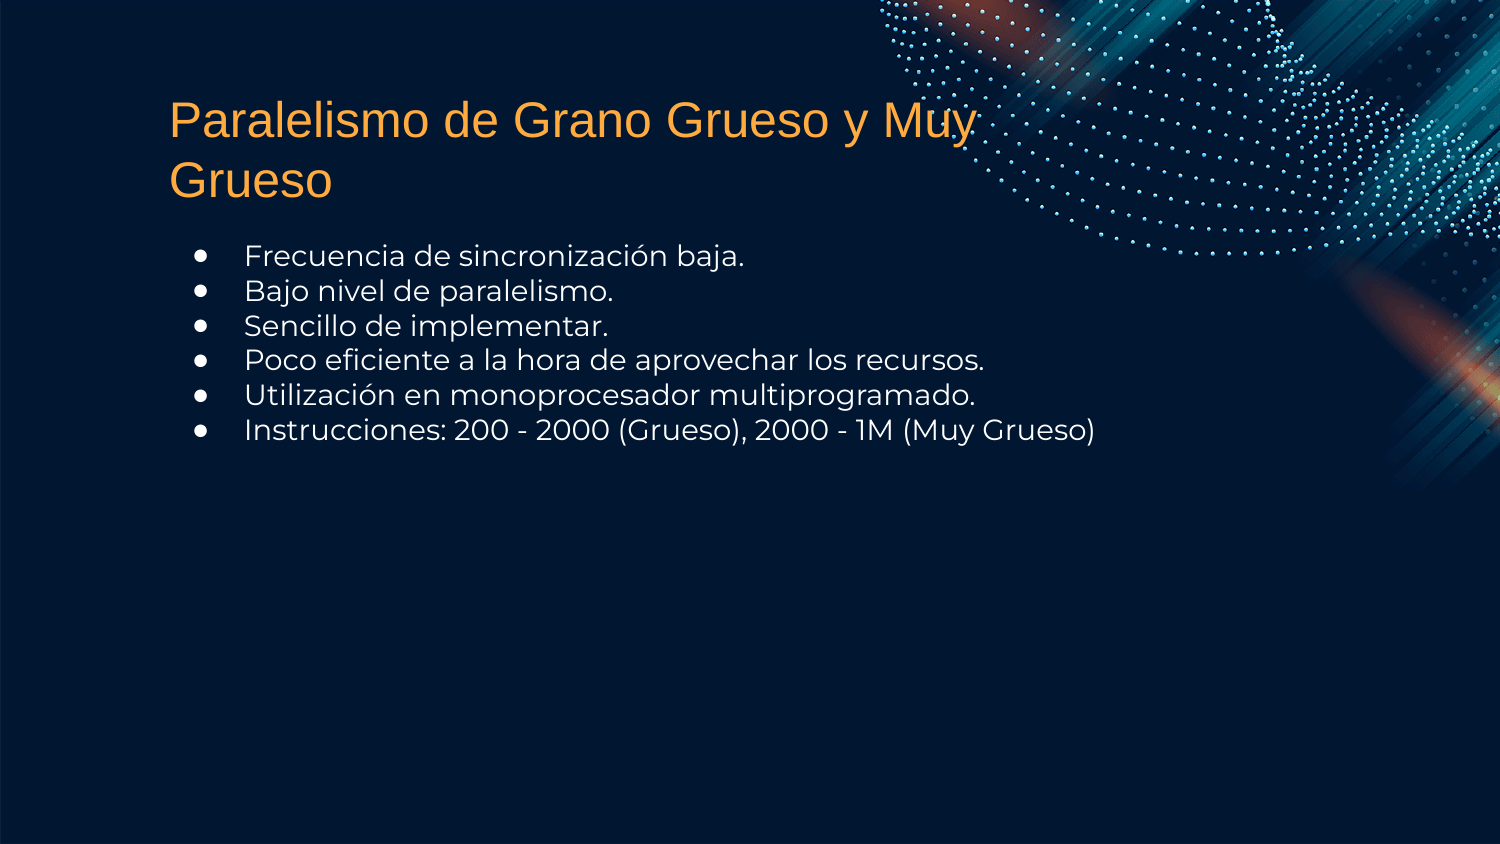

# Paralelismo de Grano Grueso y Muy Grueso
Frecuencia de sincronización baja.
Bajo nivel de paralelismo.
Sencillo de implementar.
Poco eficiente a la hora de aprovechar los recursos.
Utilización en monoprocesador multiprogramado.
Instrucciones: 200 - 2000 (Grueso), 2000 - 1M (Muy Grueso)